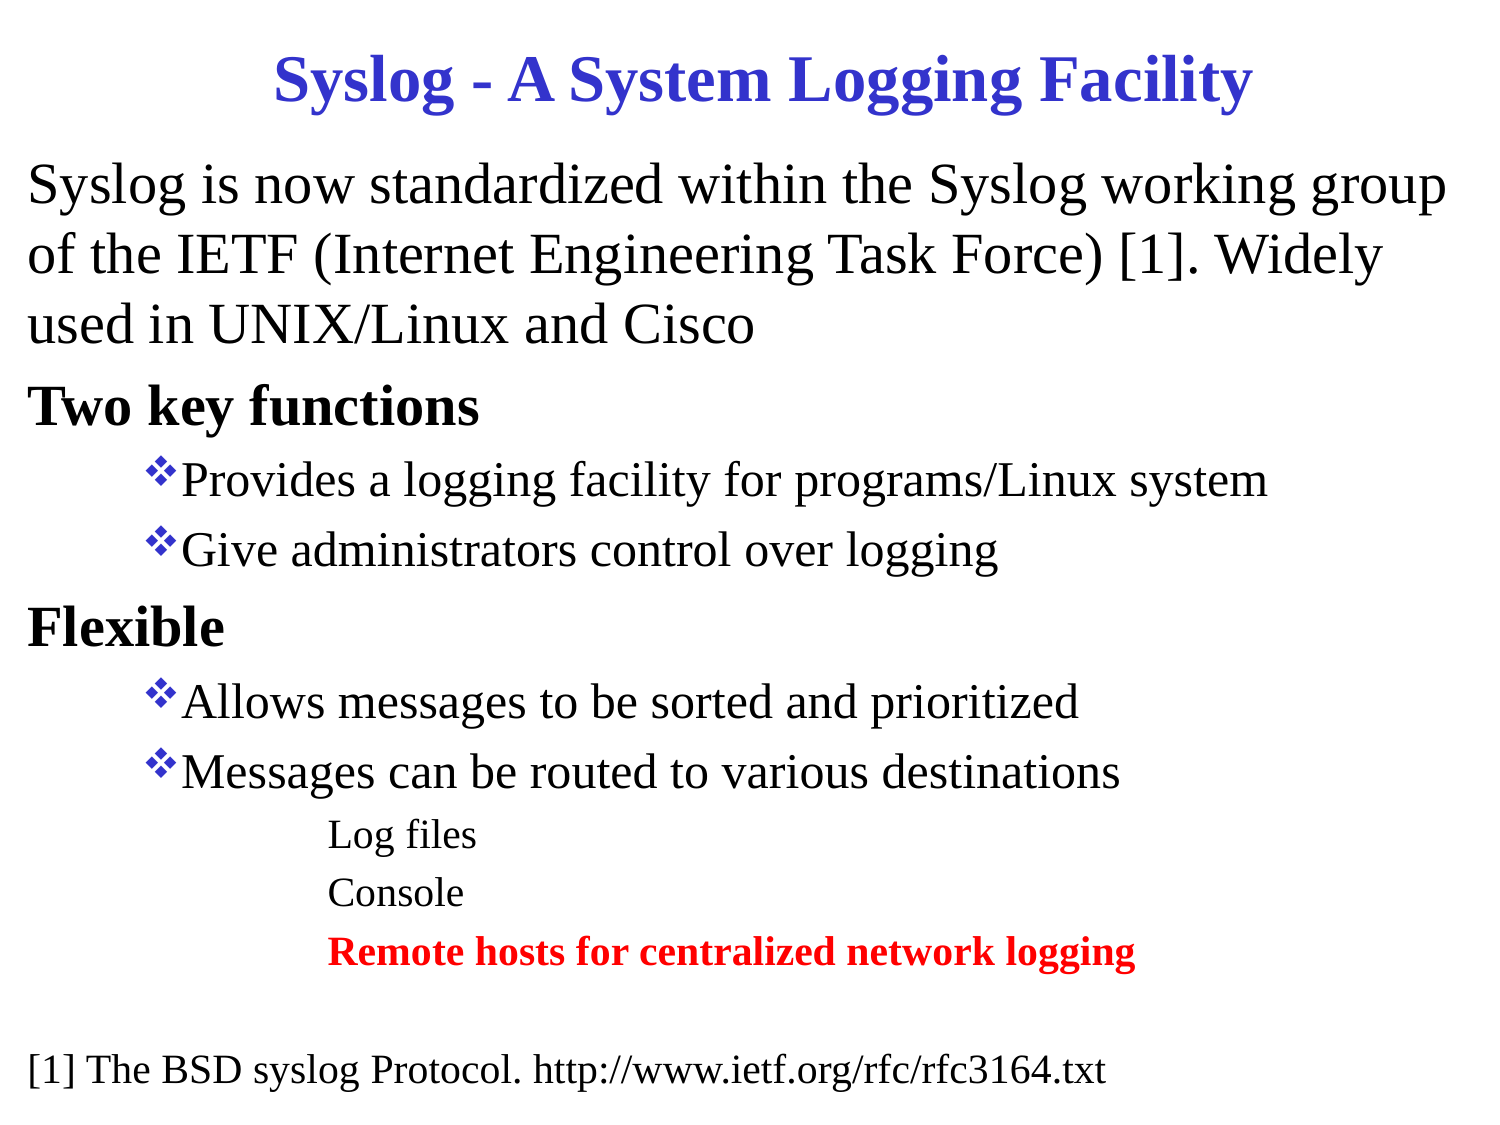

Syslog - A System Logging Facility
Syslog is now standardized within the Syslog working group of the IETF (Internet Engineering Task Force) [1]. Widely used in UNIX/Linux and Cisco
Two key functions
Provides a logging facility for programs/Linux system
Give administrators control over logging
Flexible
Allows messages to be sorted and prioritized
Messages can be routed to various destinations
		Log files
		Console
		Remote hosts for centralized network logging
[1] The BSD syslog Protocol. http://www.ietf.org/rfc/rfc3164.txt
93